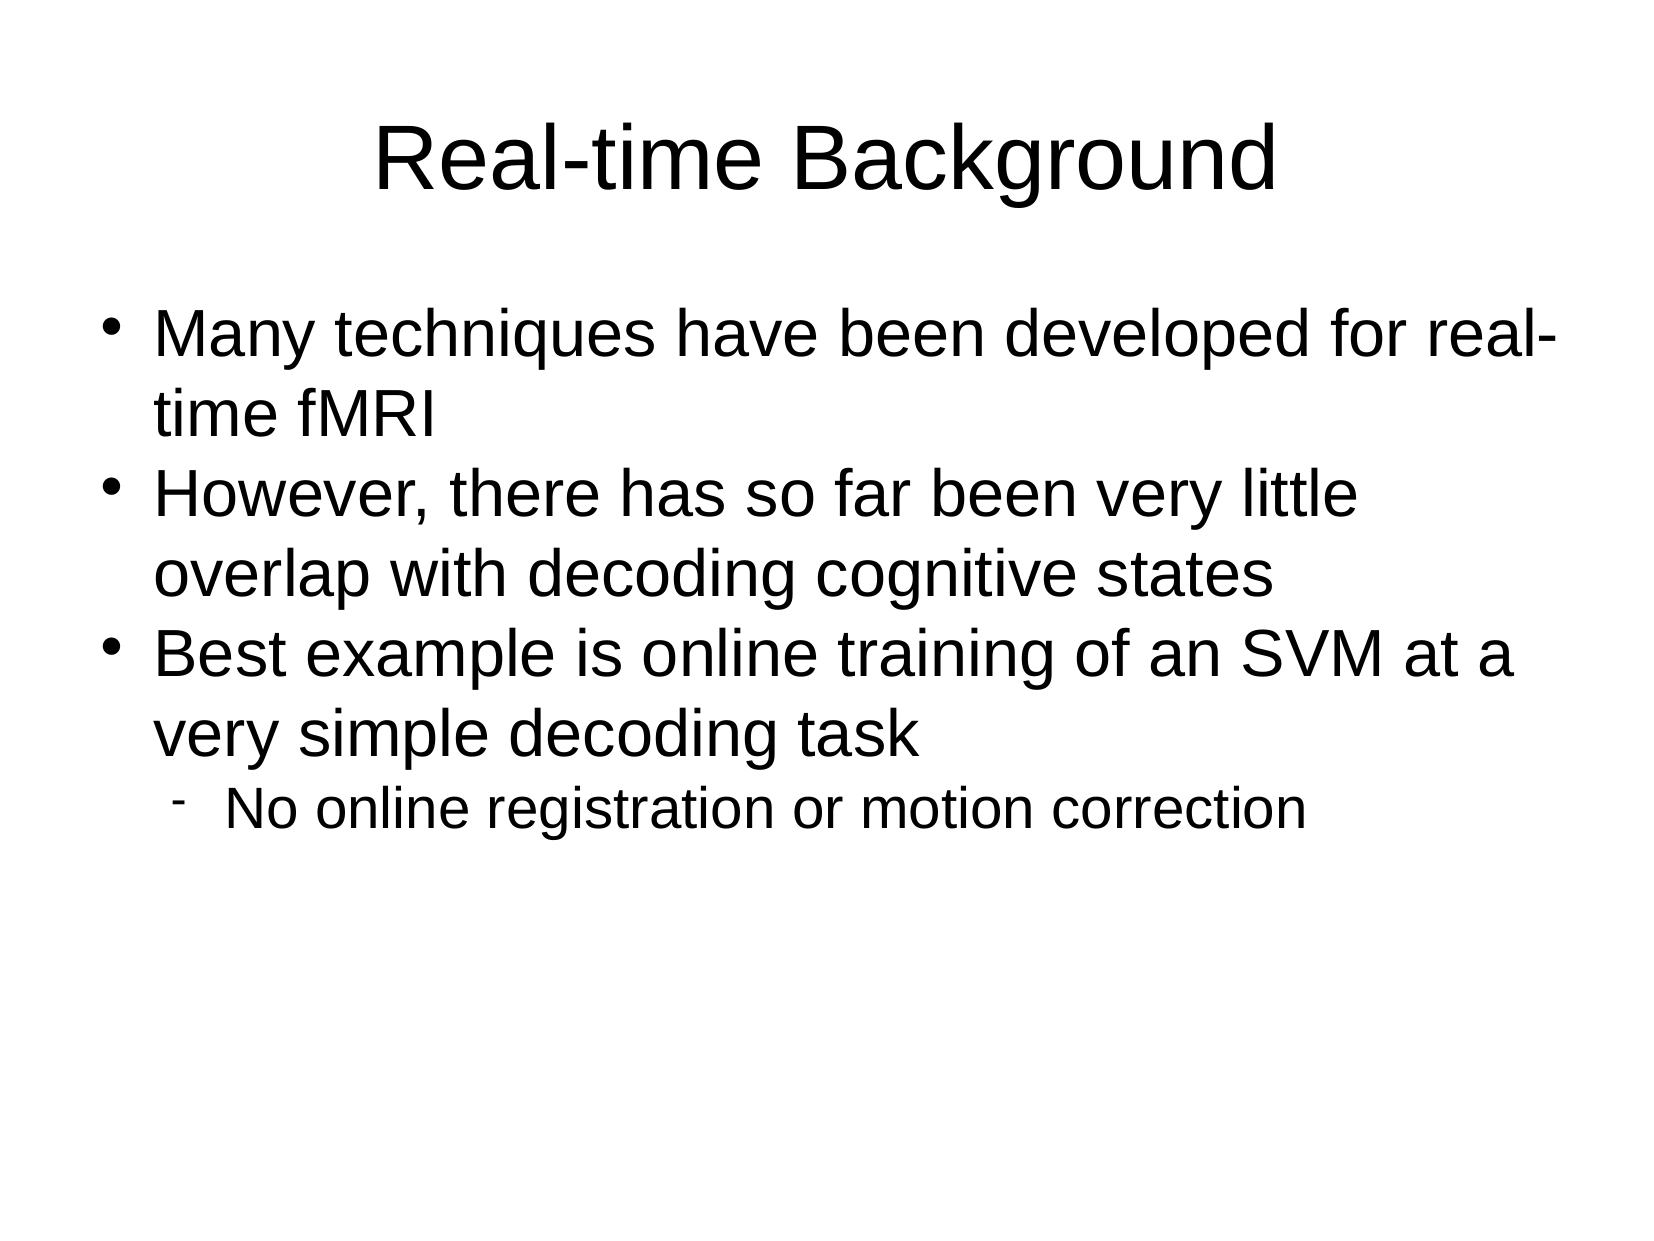

Real-time Background
Many techniques have been developed for real-time fMRI
However, there has so far been very little overlap with decoding cognitive states
Best example is online training of an SVM at a very simple decoding task
No online registration or motion correction